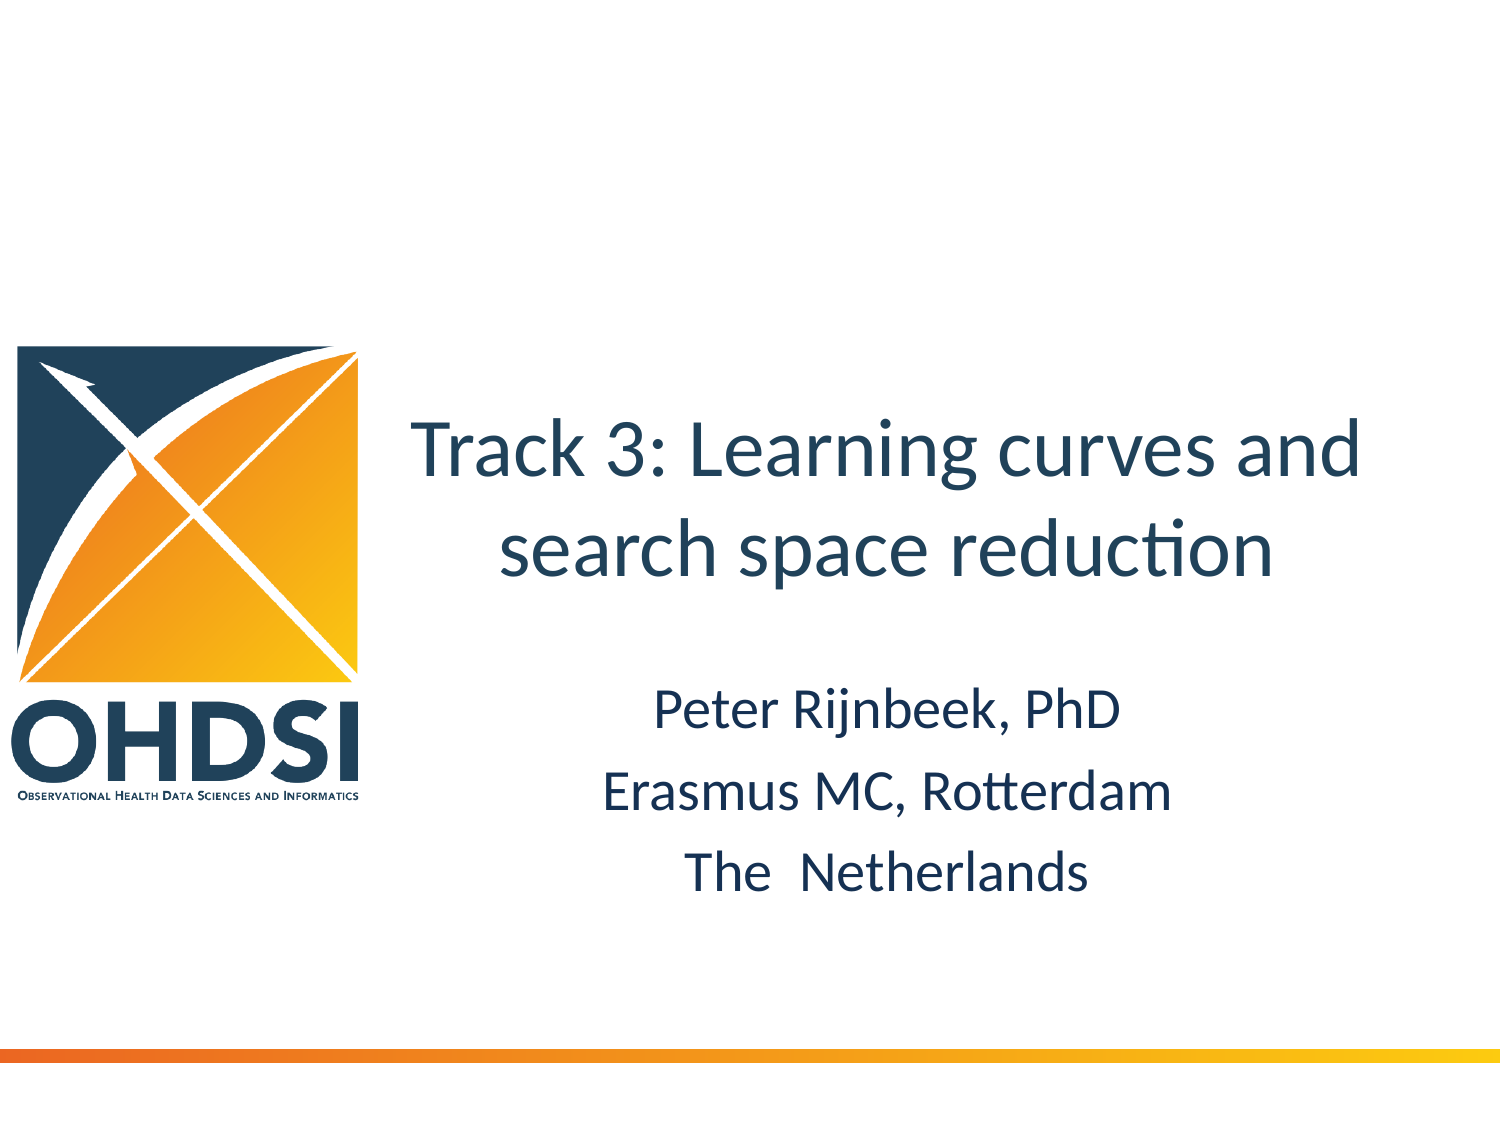

# Track 3: Learning curves and search space reduction
Peter Rijnbeek, PhD
Erasmus MC, Rotterdam
The  Netherlands